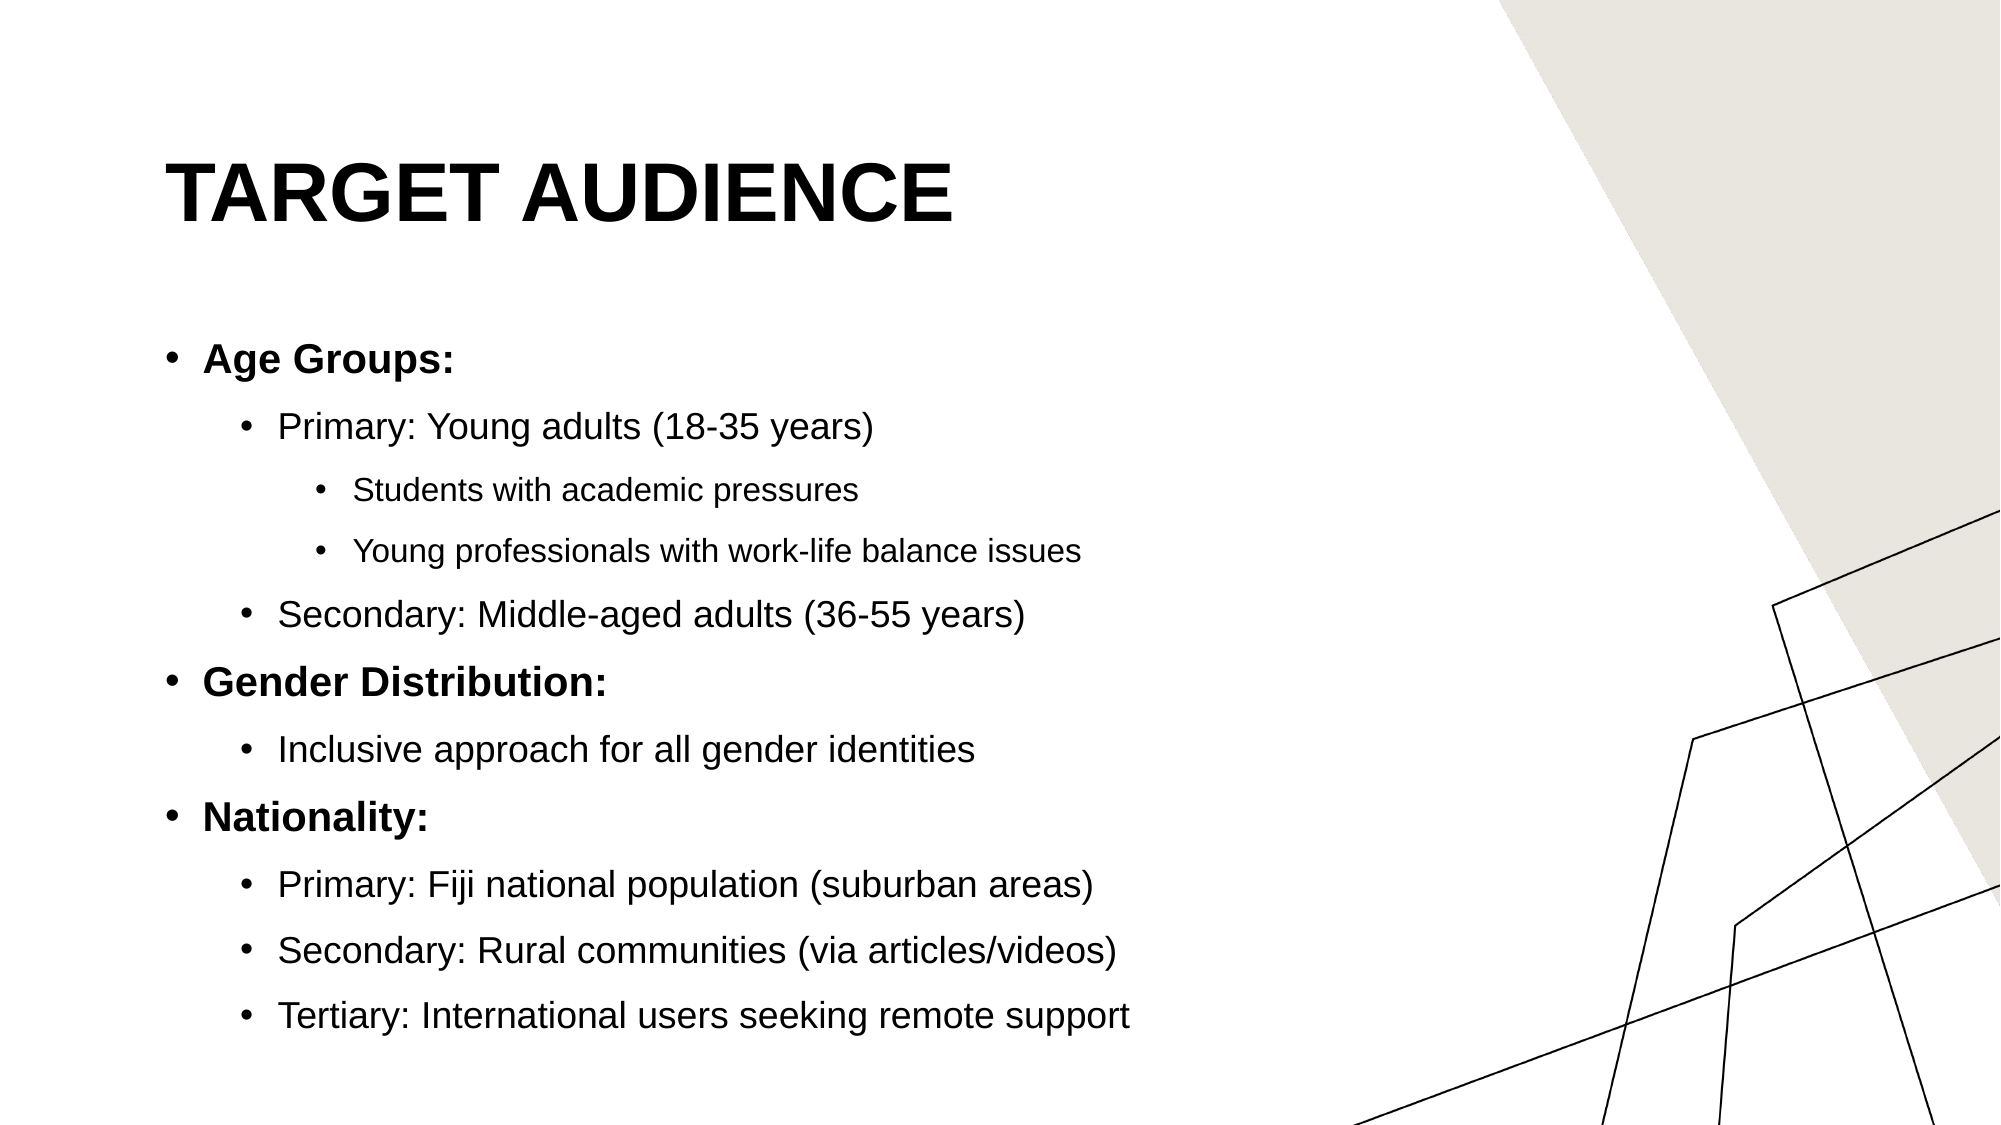

# Target Audience
Age Groups:
Primary: Young adults (18-35 years)
Students with academic pressures
Young professionals with work-life balance issues
Secondary: Middle-aged adults (36-55 years)
Gender Distribution:
Inclusive approach for all gender identities
Nationality:
Primary: Fiji national population (suburban areas)
Secondary: Rural communities (via articles/videos)
Tertiary: International users seeking remote support